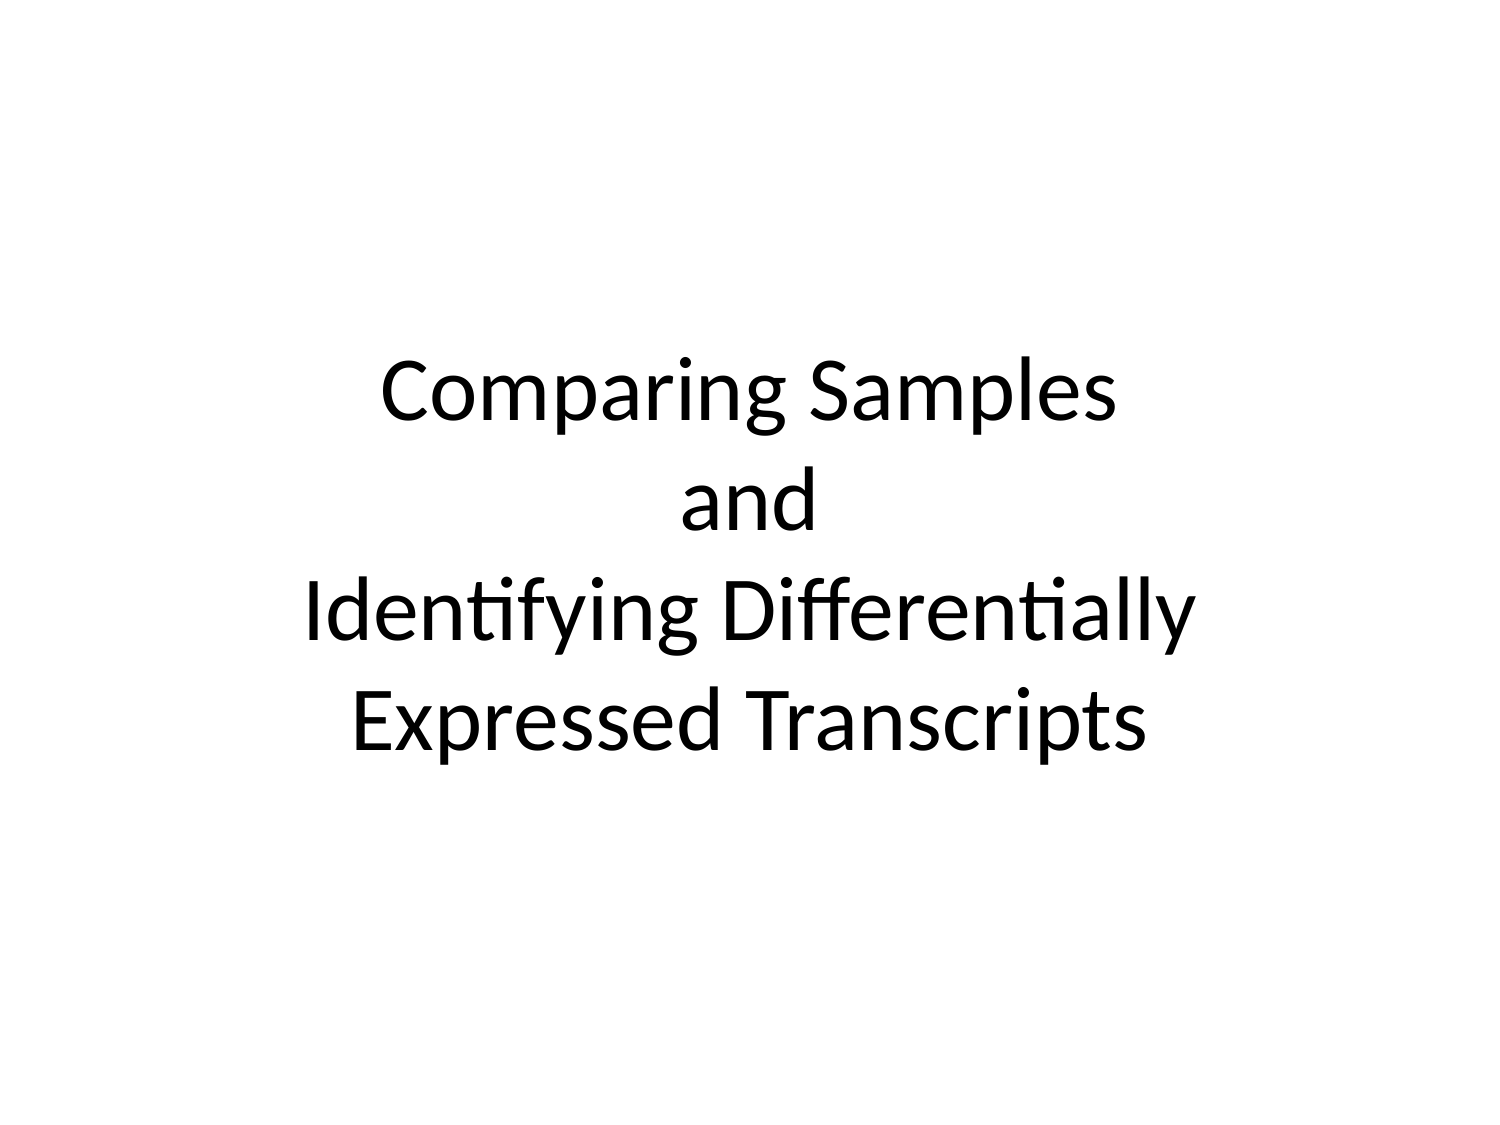

# Comparing Samples and Identifying Differentially Expressed Transcripts